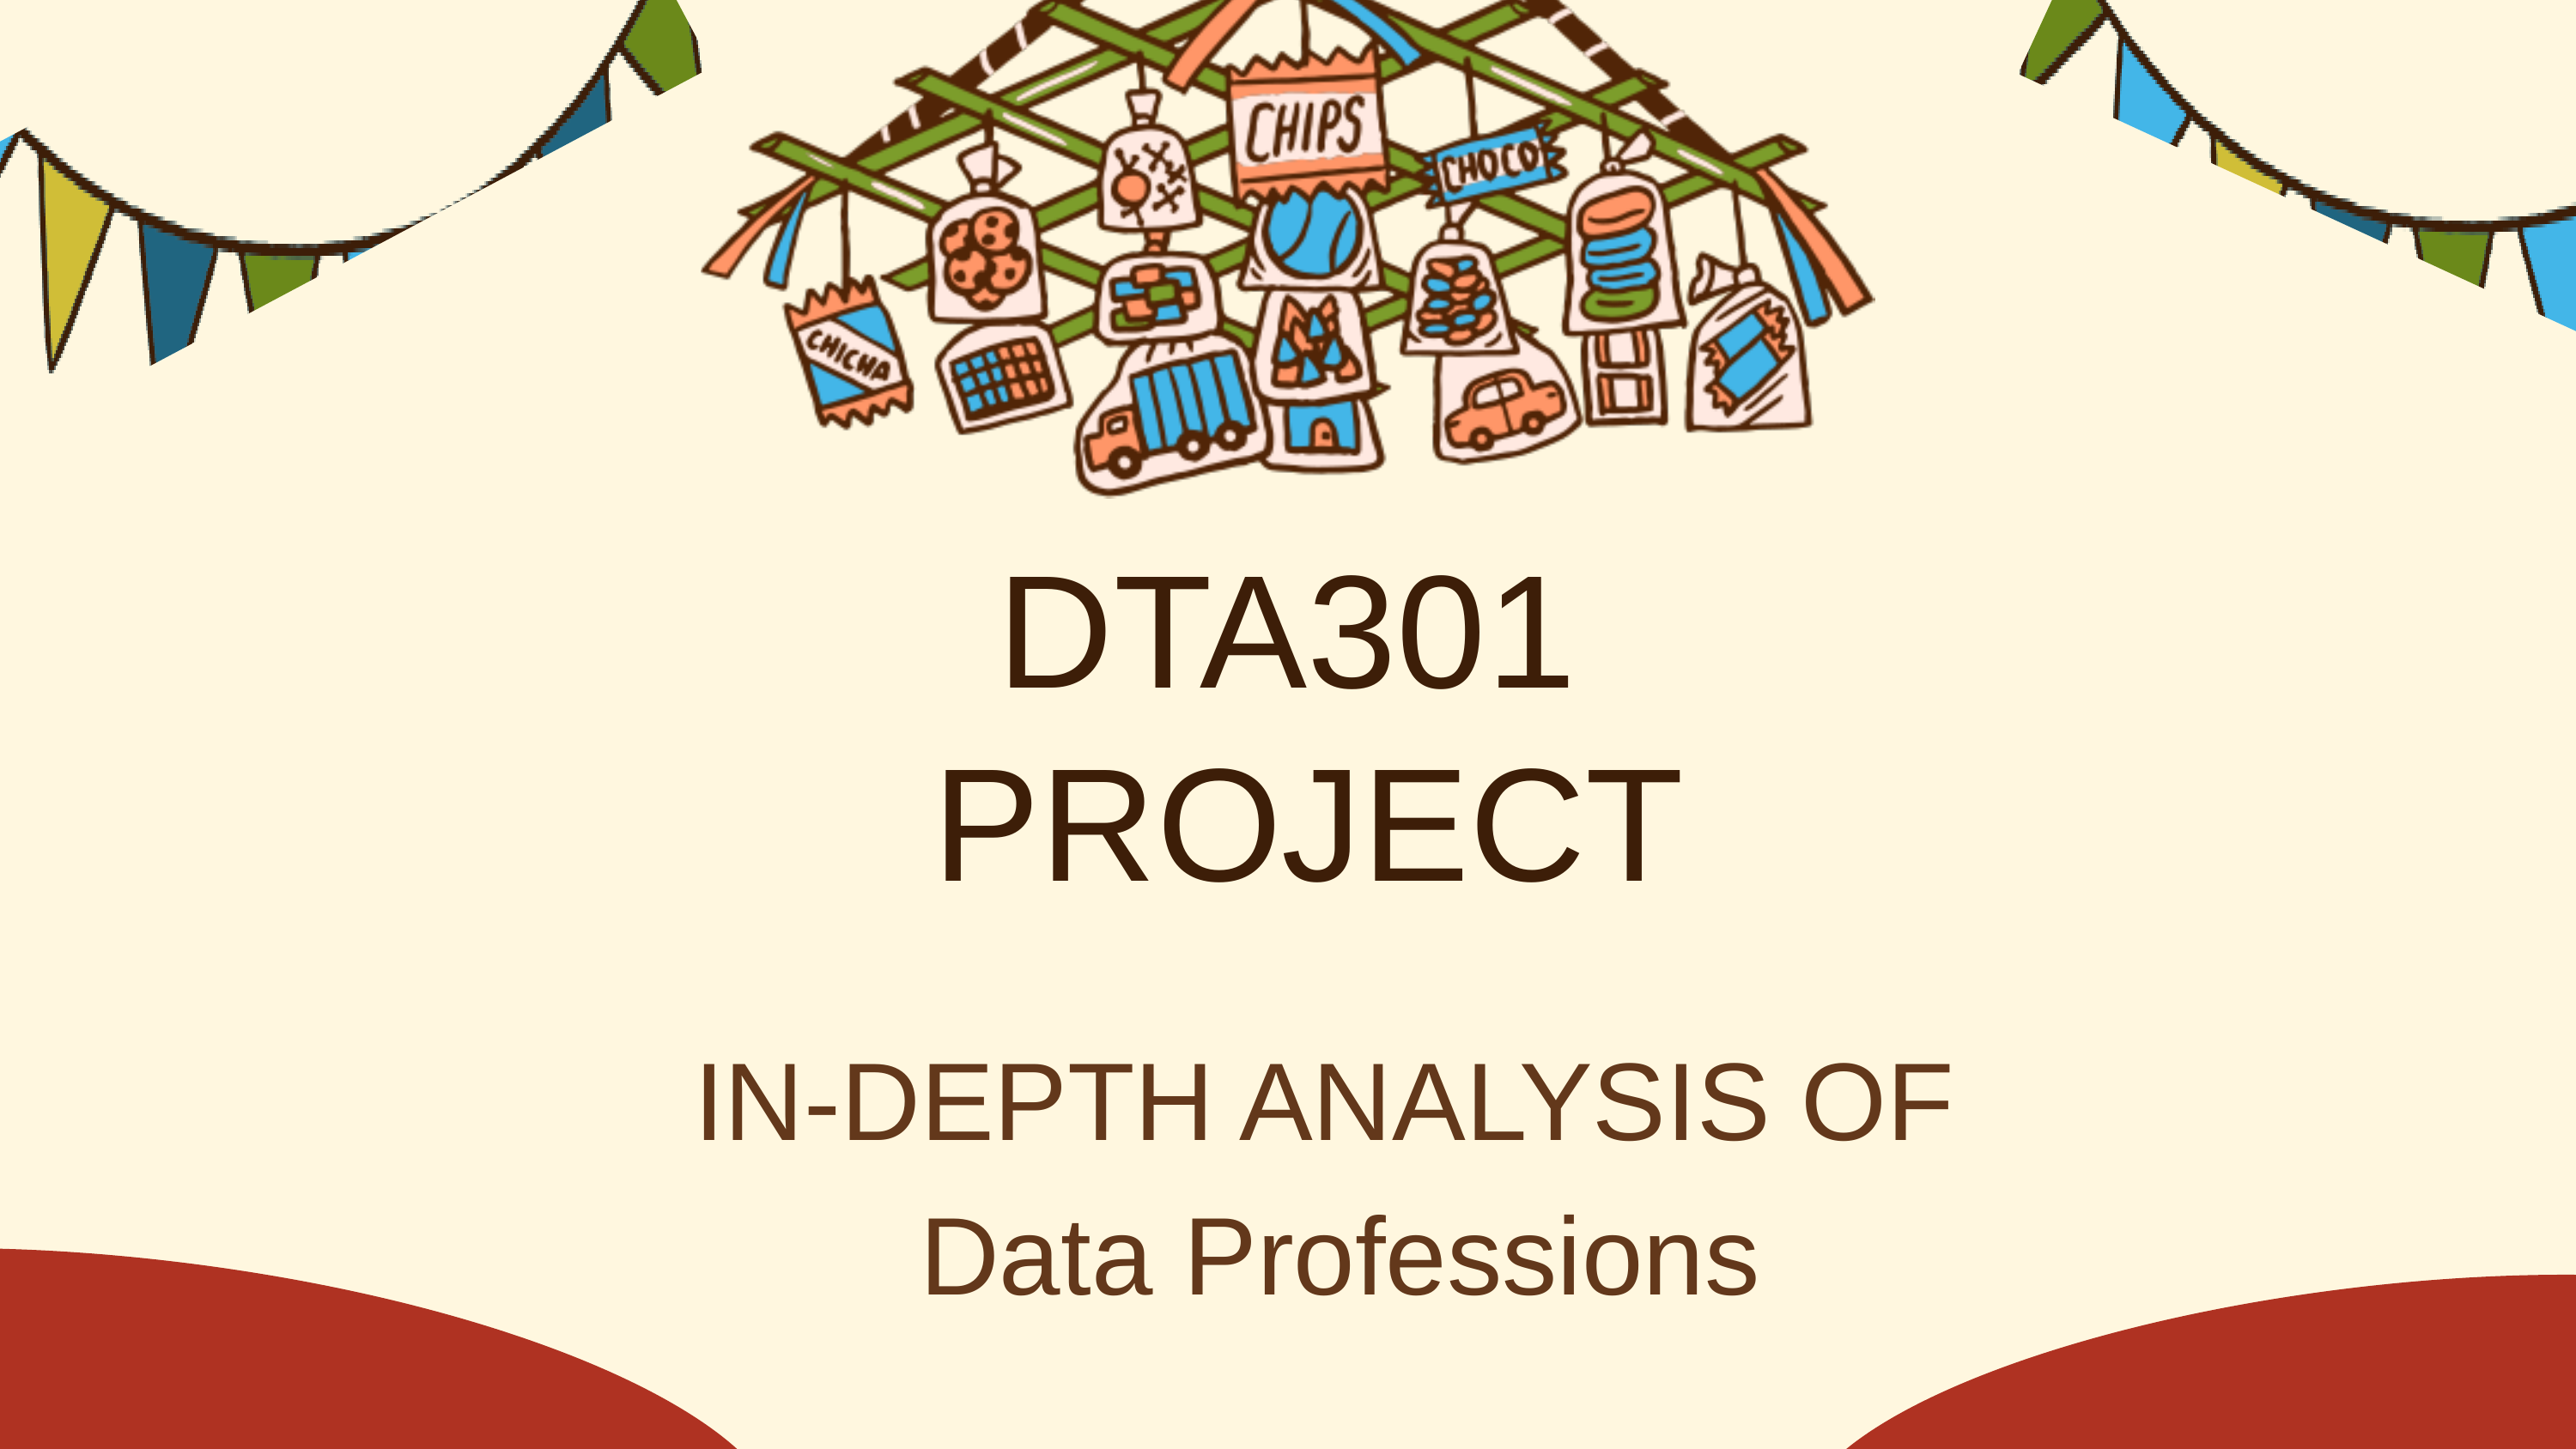

DTA301
PROJECT
IN-DEPTH ANALYSIS OF
 Data Professions